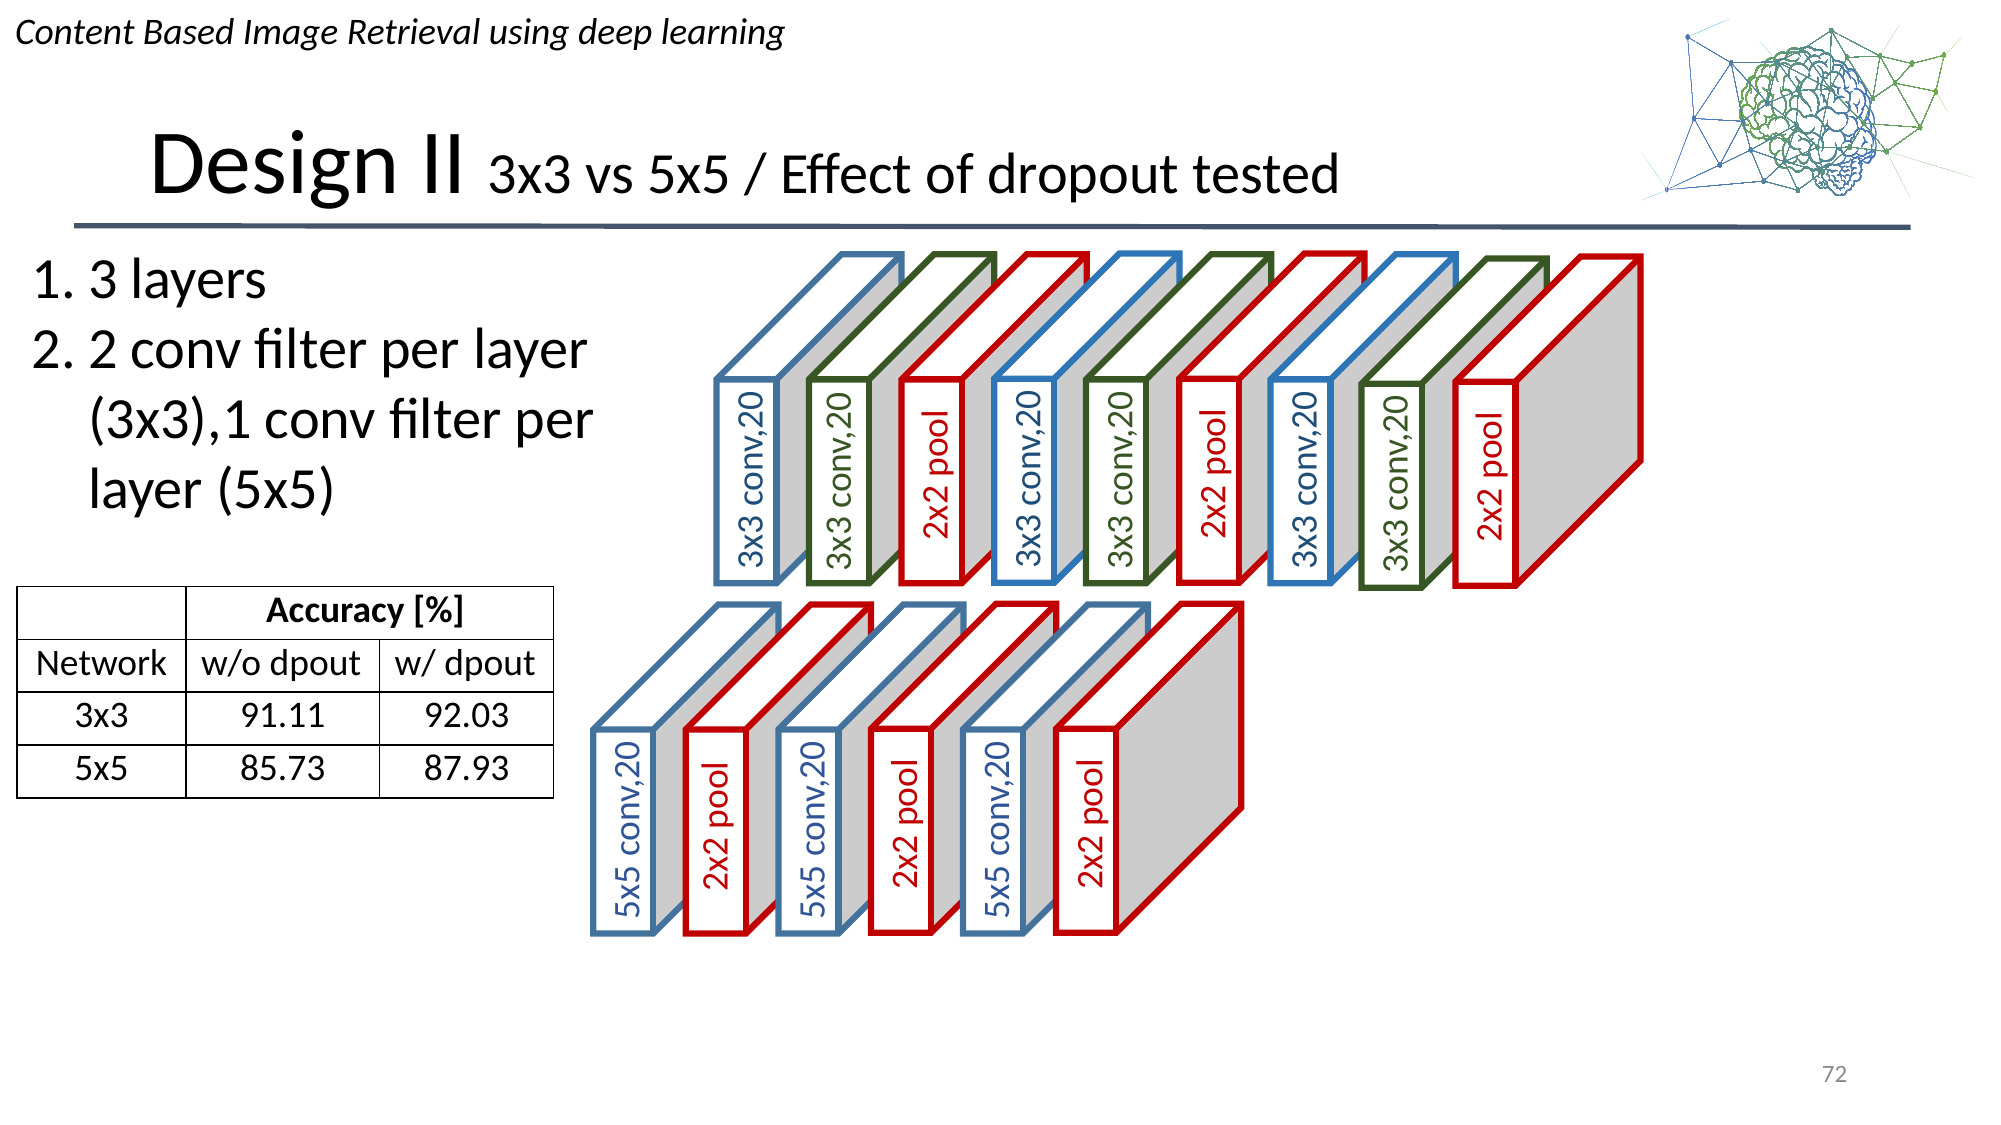

# Design II 3x3 vs 5x5 / Effect of dropout tested
3 layers
2 conv filter per layer (3x3),1 conv filter per layer (5x5)

3x3 conv,20
2x2 pool
3x3 conv,20
2x2 pool
3x3 conv,20
3x3 conv,20
3x3 conv,20
2x2 pool
3x3 conv,20
|  | Accuracy [%] |  |
| --- | --- | --- |
| Network | w/o dpout | w/ dpout |
| 3x3 | 91.11 | 92.03 |
| 5x5 | 85.73 | 87.93 |

2x2 pool
2x2 pool
5x5 conv,20
5x5 conv,20
5x5 conv,20
2x2 pool
72